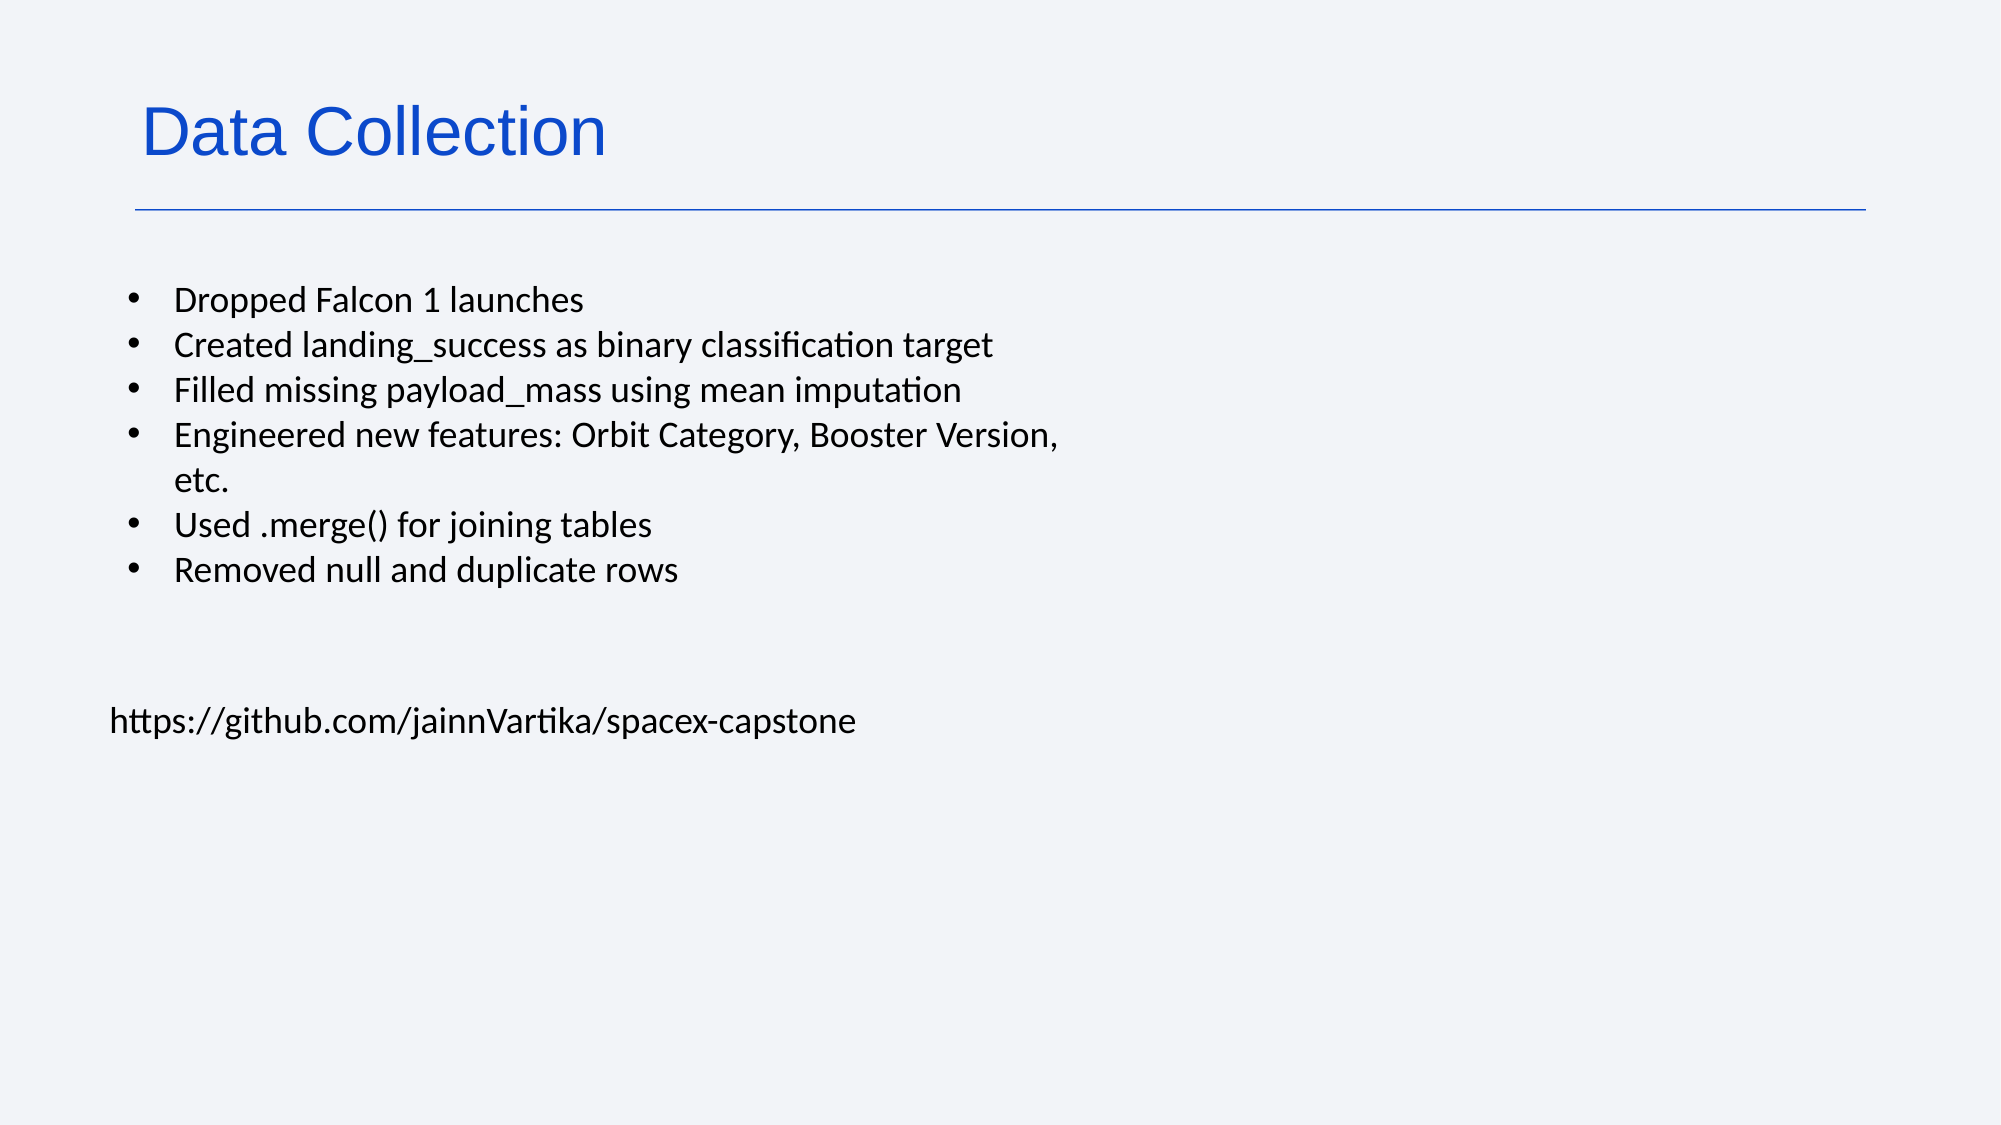

Data Collection
Dropped Falcon 1 launches
Created landing_success as binary classification target
Filled missing payload_mass using mean imputation
Engineered new features: Orbit Category, Booster Version, etc.
Used .merge() for joining tables
Removed null and duplicate rows

https://github.com/jainnVartika/spacex-capstone